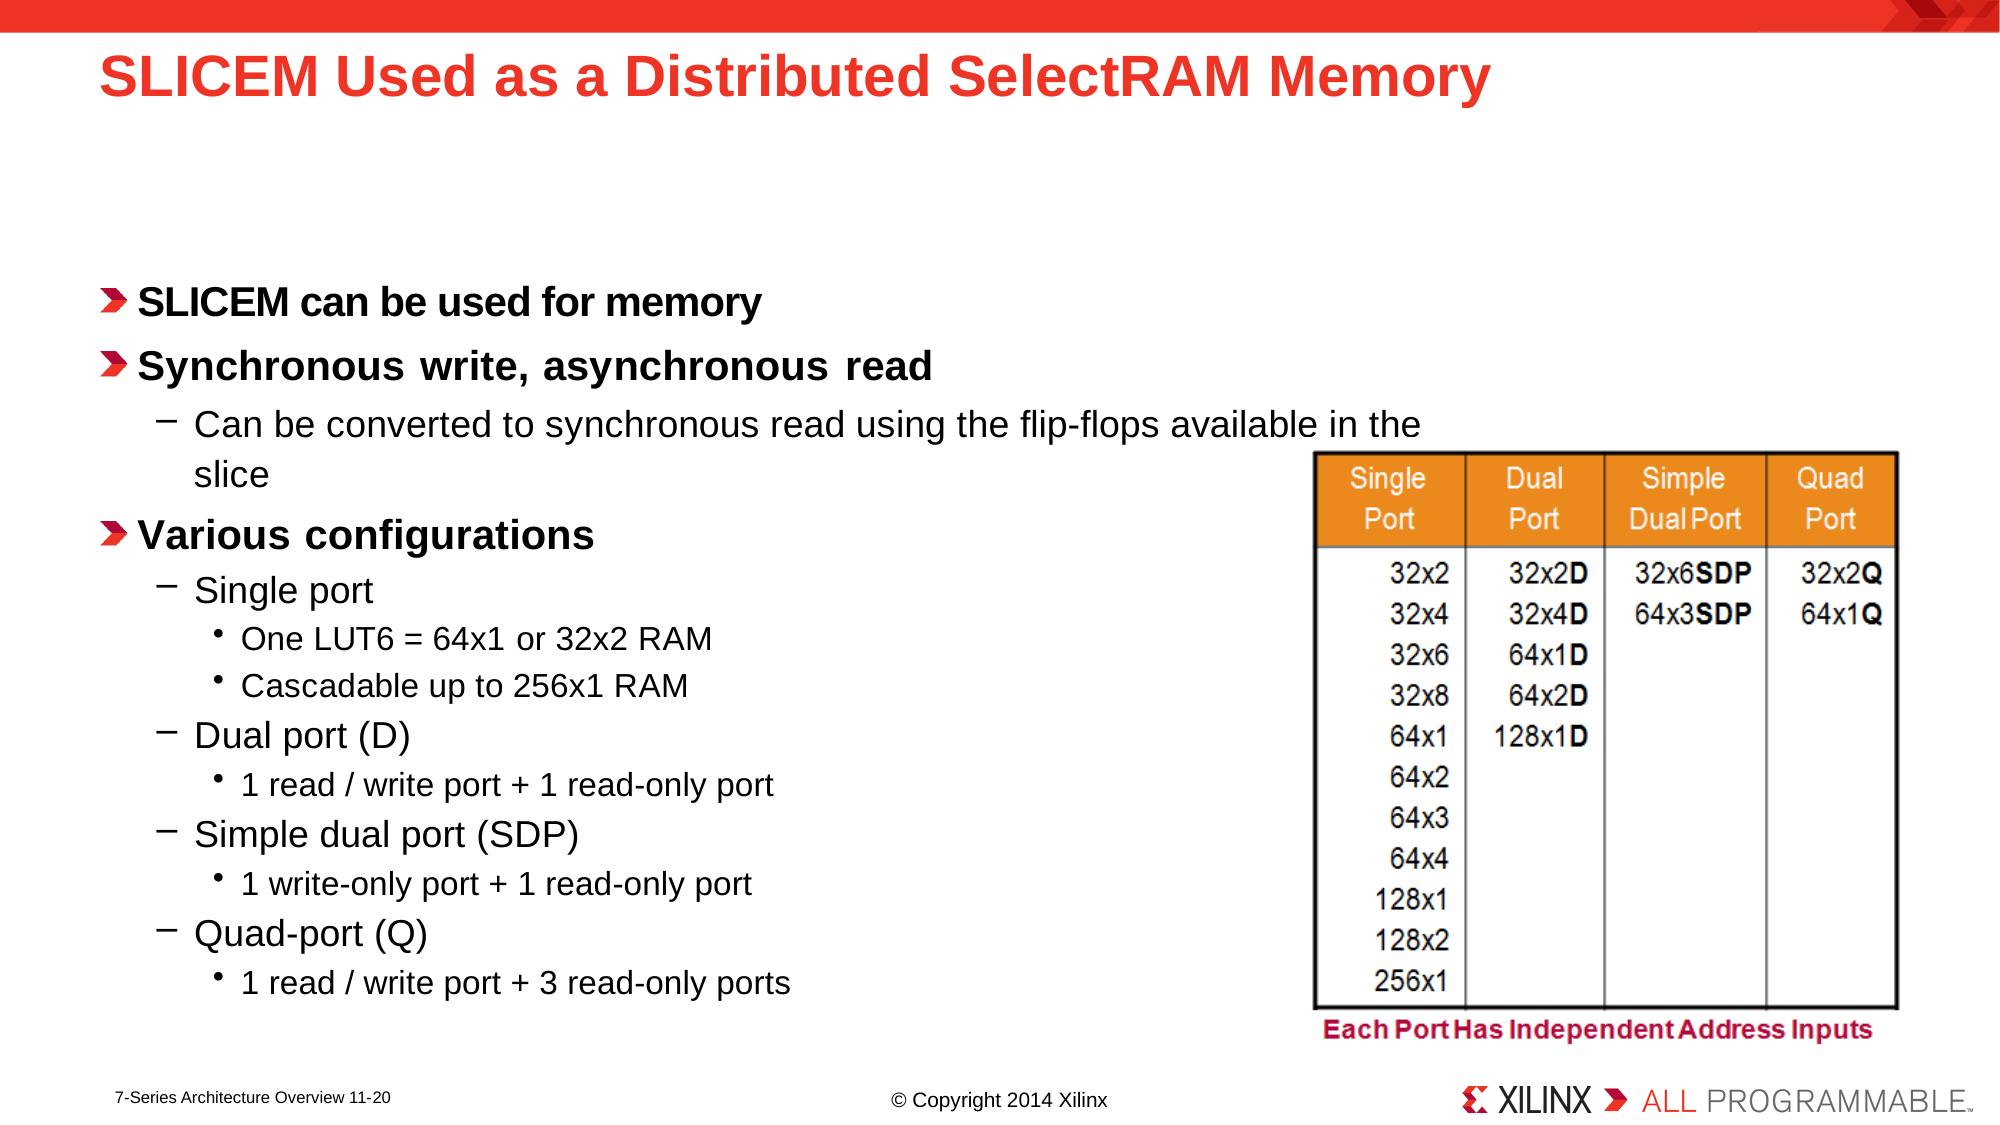

# SLICEM Used as a Distributed SelectRAM Memory
SLICEM can be used for memory
Synchronous write, asynchronous read
Can be converted to synchronous read using the flip-flops available in the slice
Various configurations
Single port
One LUT6 = 64x1 or 32x2 RAM
Cascadable up to 256x1 RAM
Dual port (D)
1 read / write port + 1 read-only port
Simple dual port (SDP)
1 write-only port + 1 read-only port
Quad-port (Q)
1 read / write port + 3 read-only ports

© Copyright 2014 Xilinx
7-Series Architecture Overview 11-20